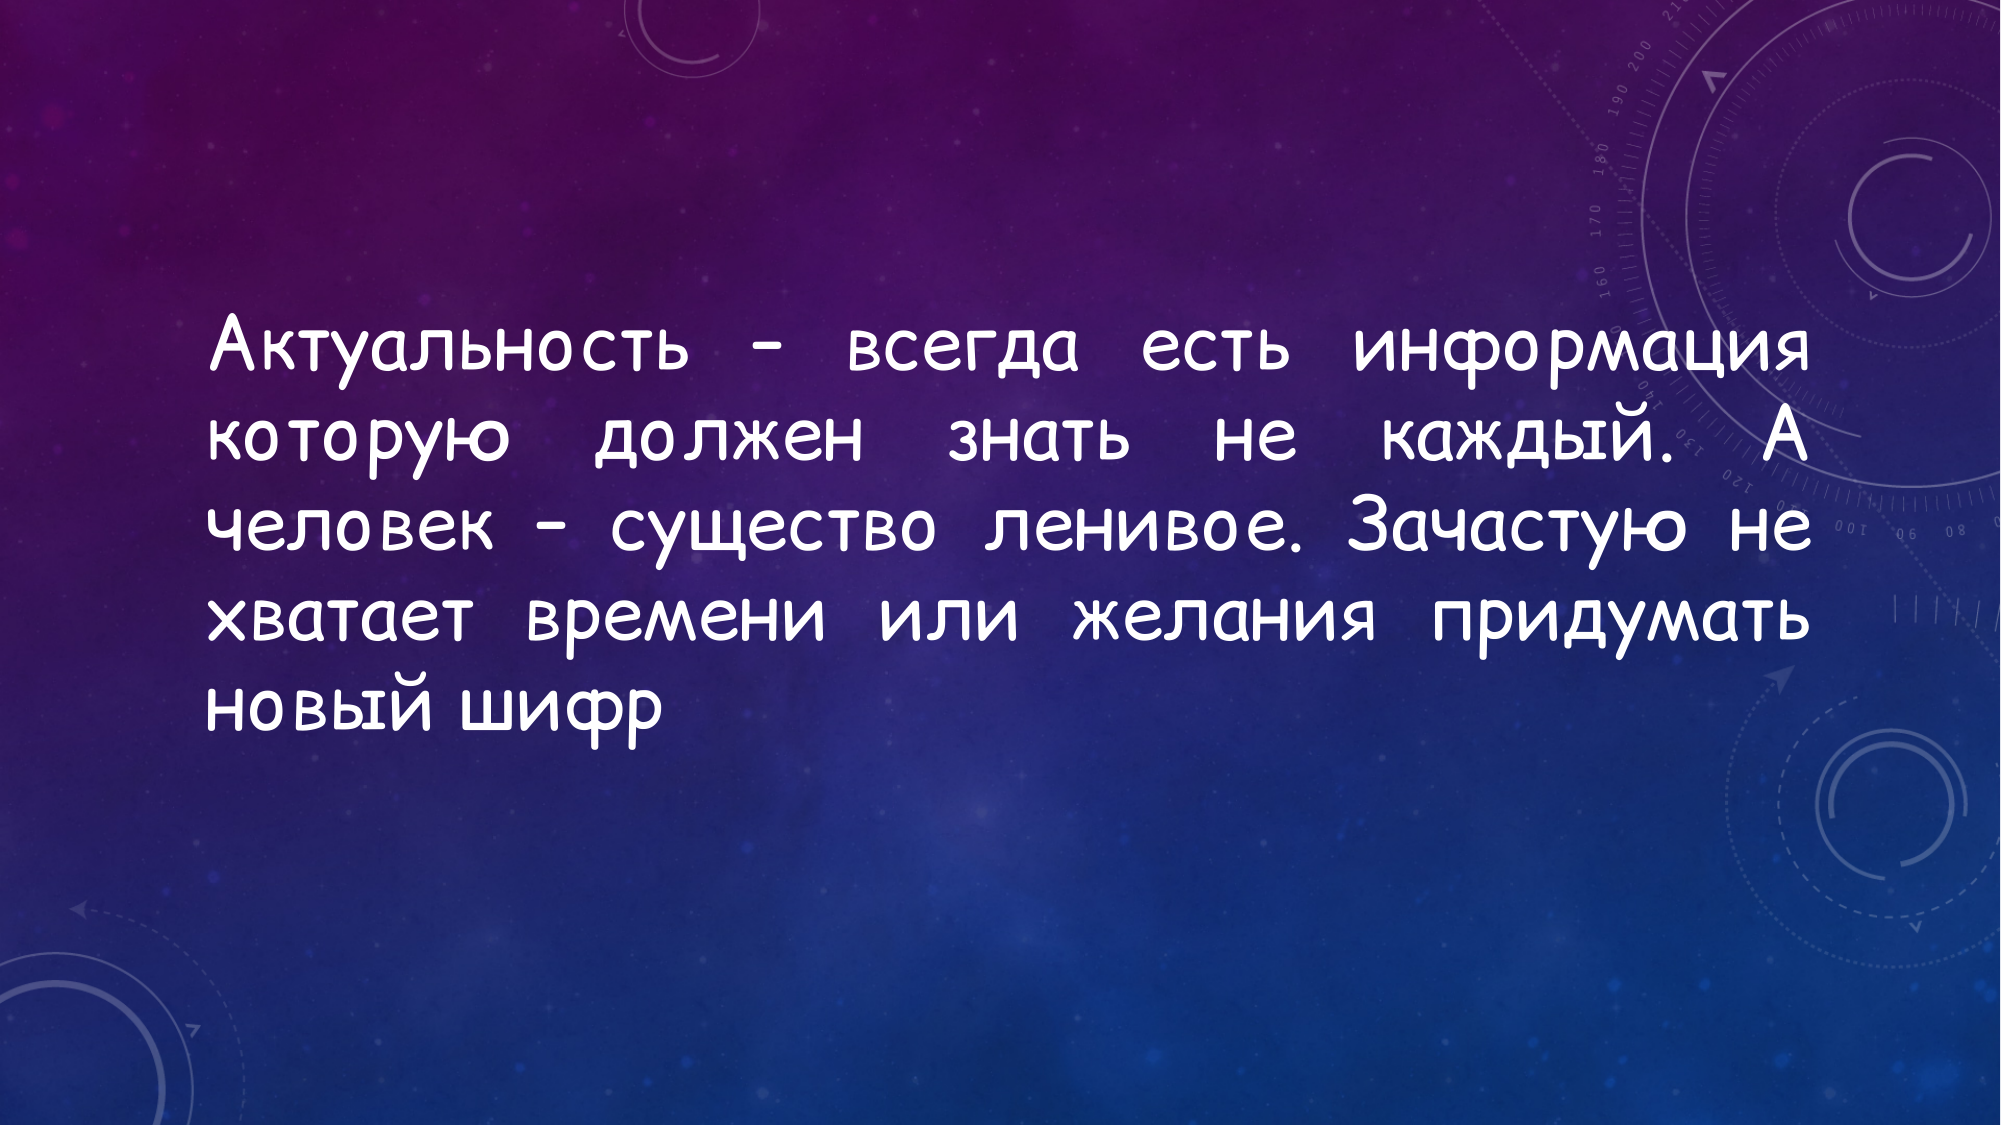

Актуальность – всегда есть информация которую должен знать не каждый. А человек – существо ленивое. Зачастую не хватает времени или желания придумать новый шифр